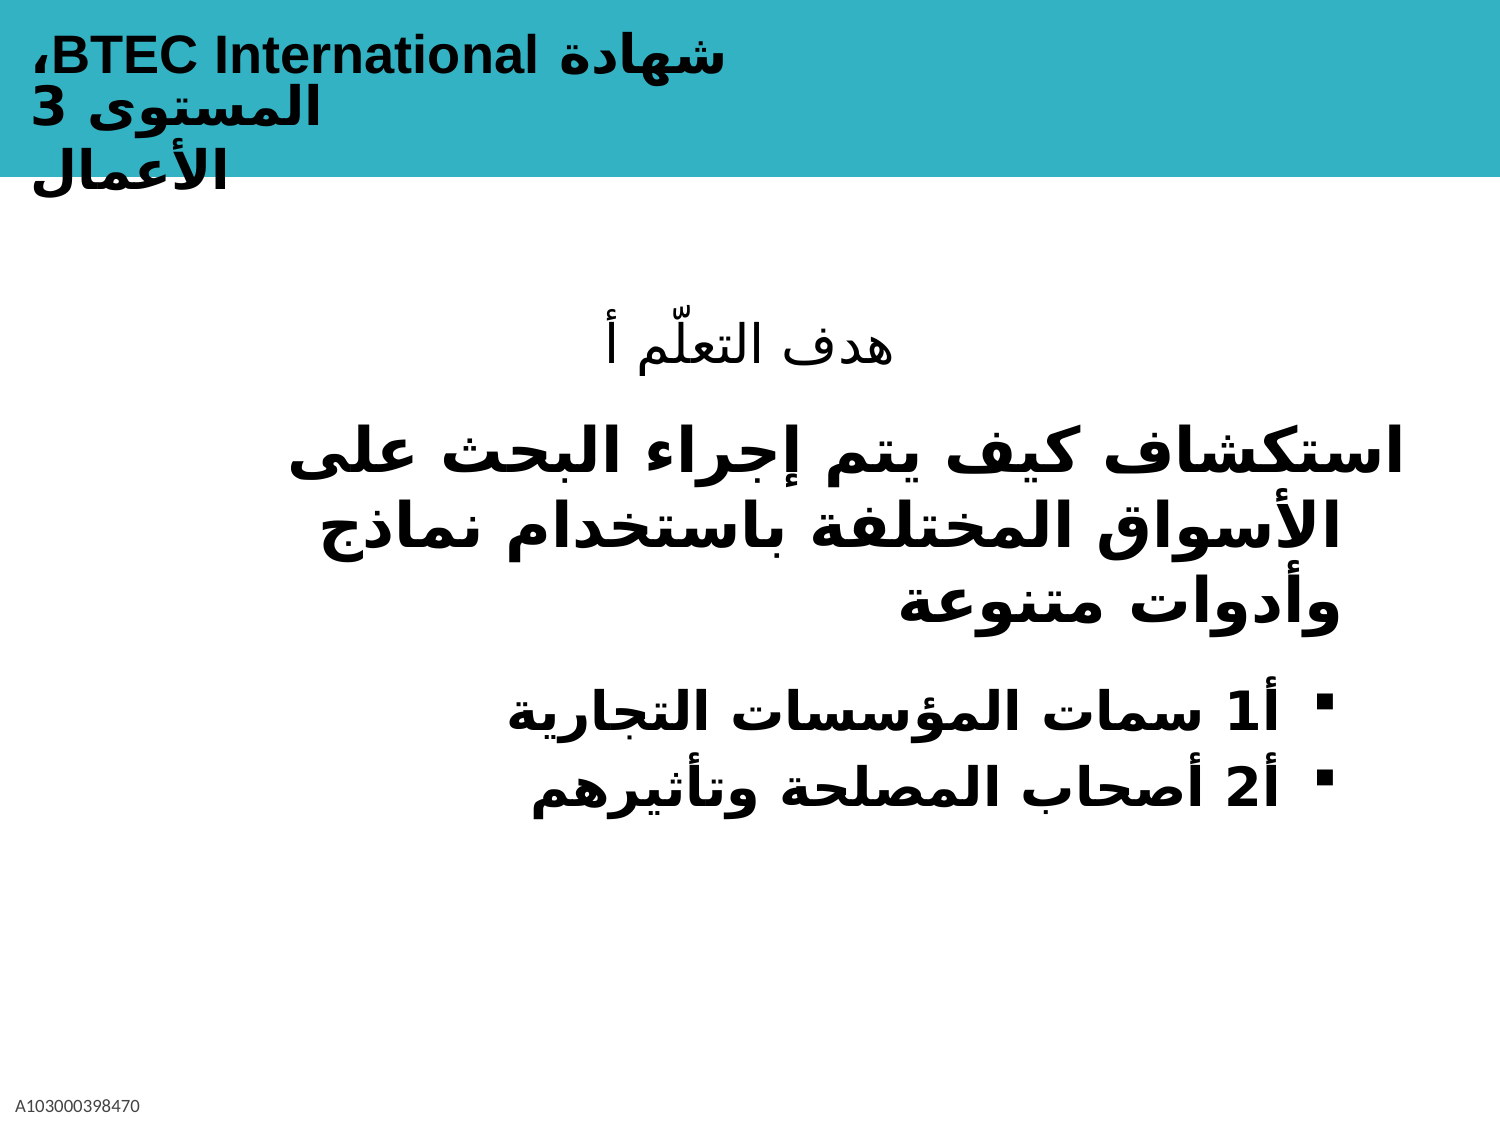

# هدف التعلّم أ
	استكشاف كيف يتم إجراء البحث على الأسواق المختلفة باستخدام نماذج وأدوات متنوعة

أ1 سمات المؤسسات التجارية
أ2 أصحاب المصلحة وتأثيرهم

A103000398470